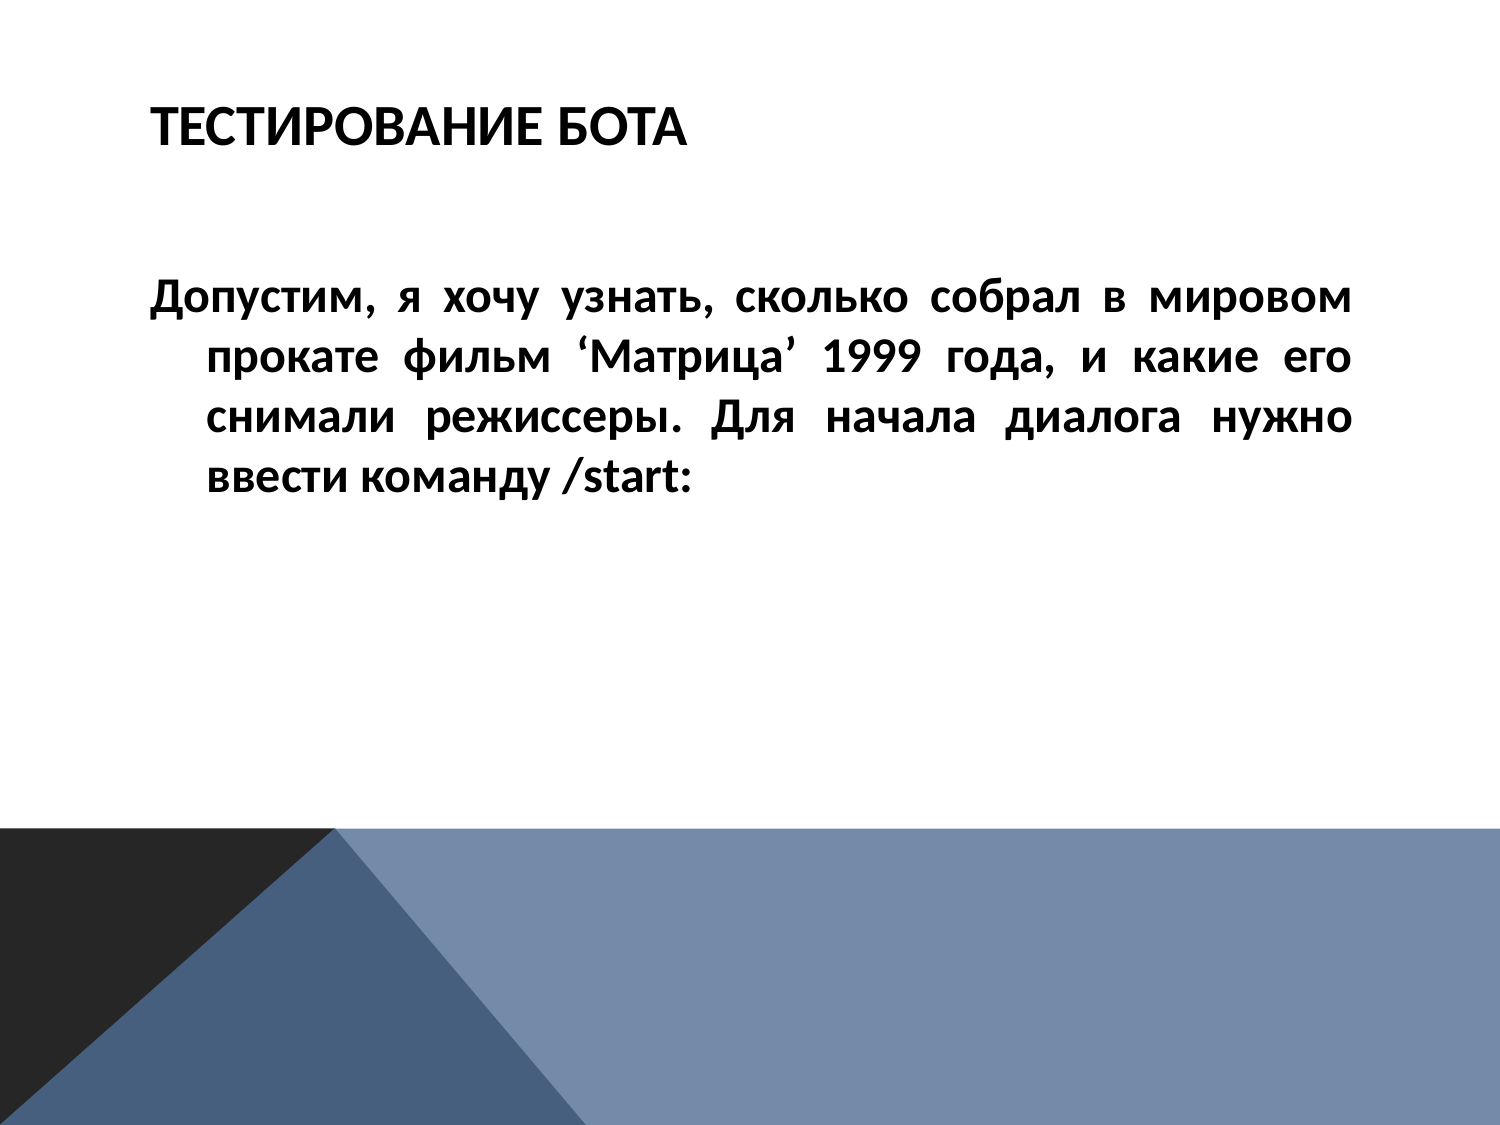

# Тестирование бота
Допустим, я хочу узнать, сколько собрал в мировом прокате фильм ‘Матрица’ 1999 года, и какие его снимали режиссеры. Для начала диалога нужно ввести команду /start: